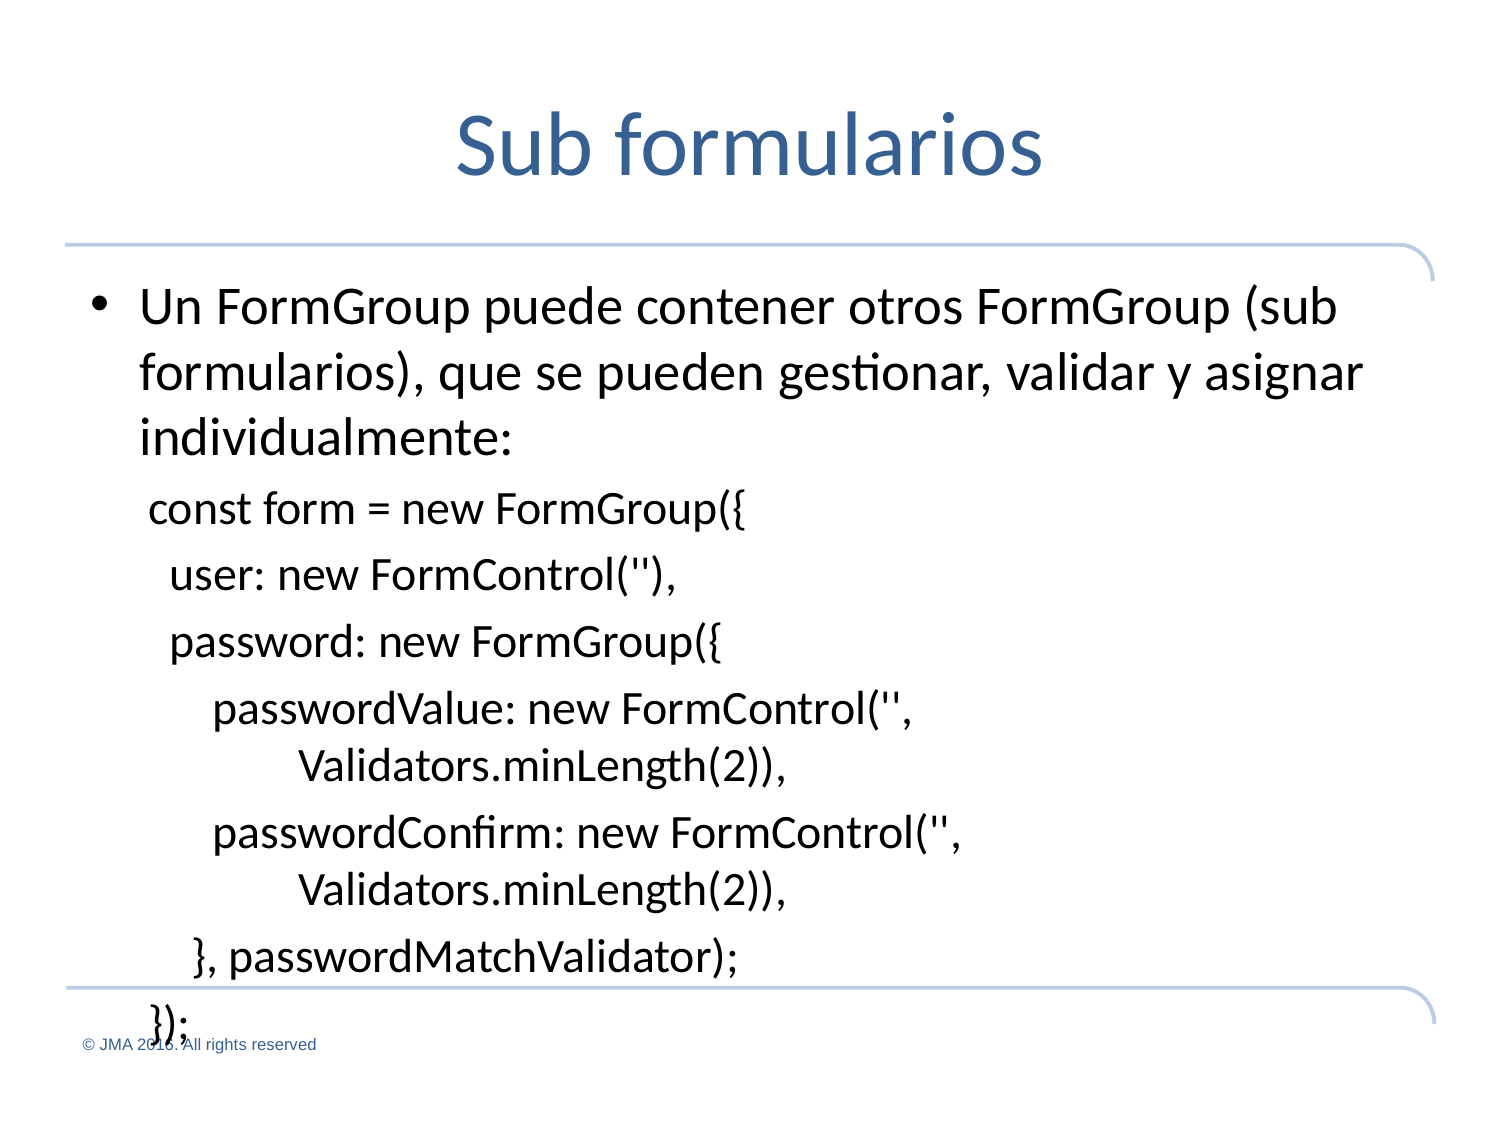

# Sub formularios
Un FormGroup puede contener otros FormGroup (sub formularios), que se pueden gestionar, validar y asignar individualmente:
const form = new FormGroup({
  user: new FormControl(''),
  password: new FormGroup({
      passwordValue: new FormControl('', Validators.minLength(2)),
      passwordConfirm: new FormControl('', Validators.minLength(2)),
    }, passwordMatchValidator);
});